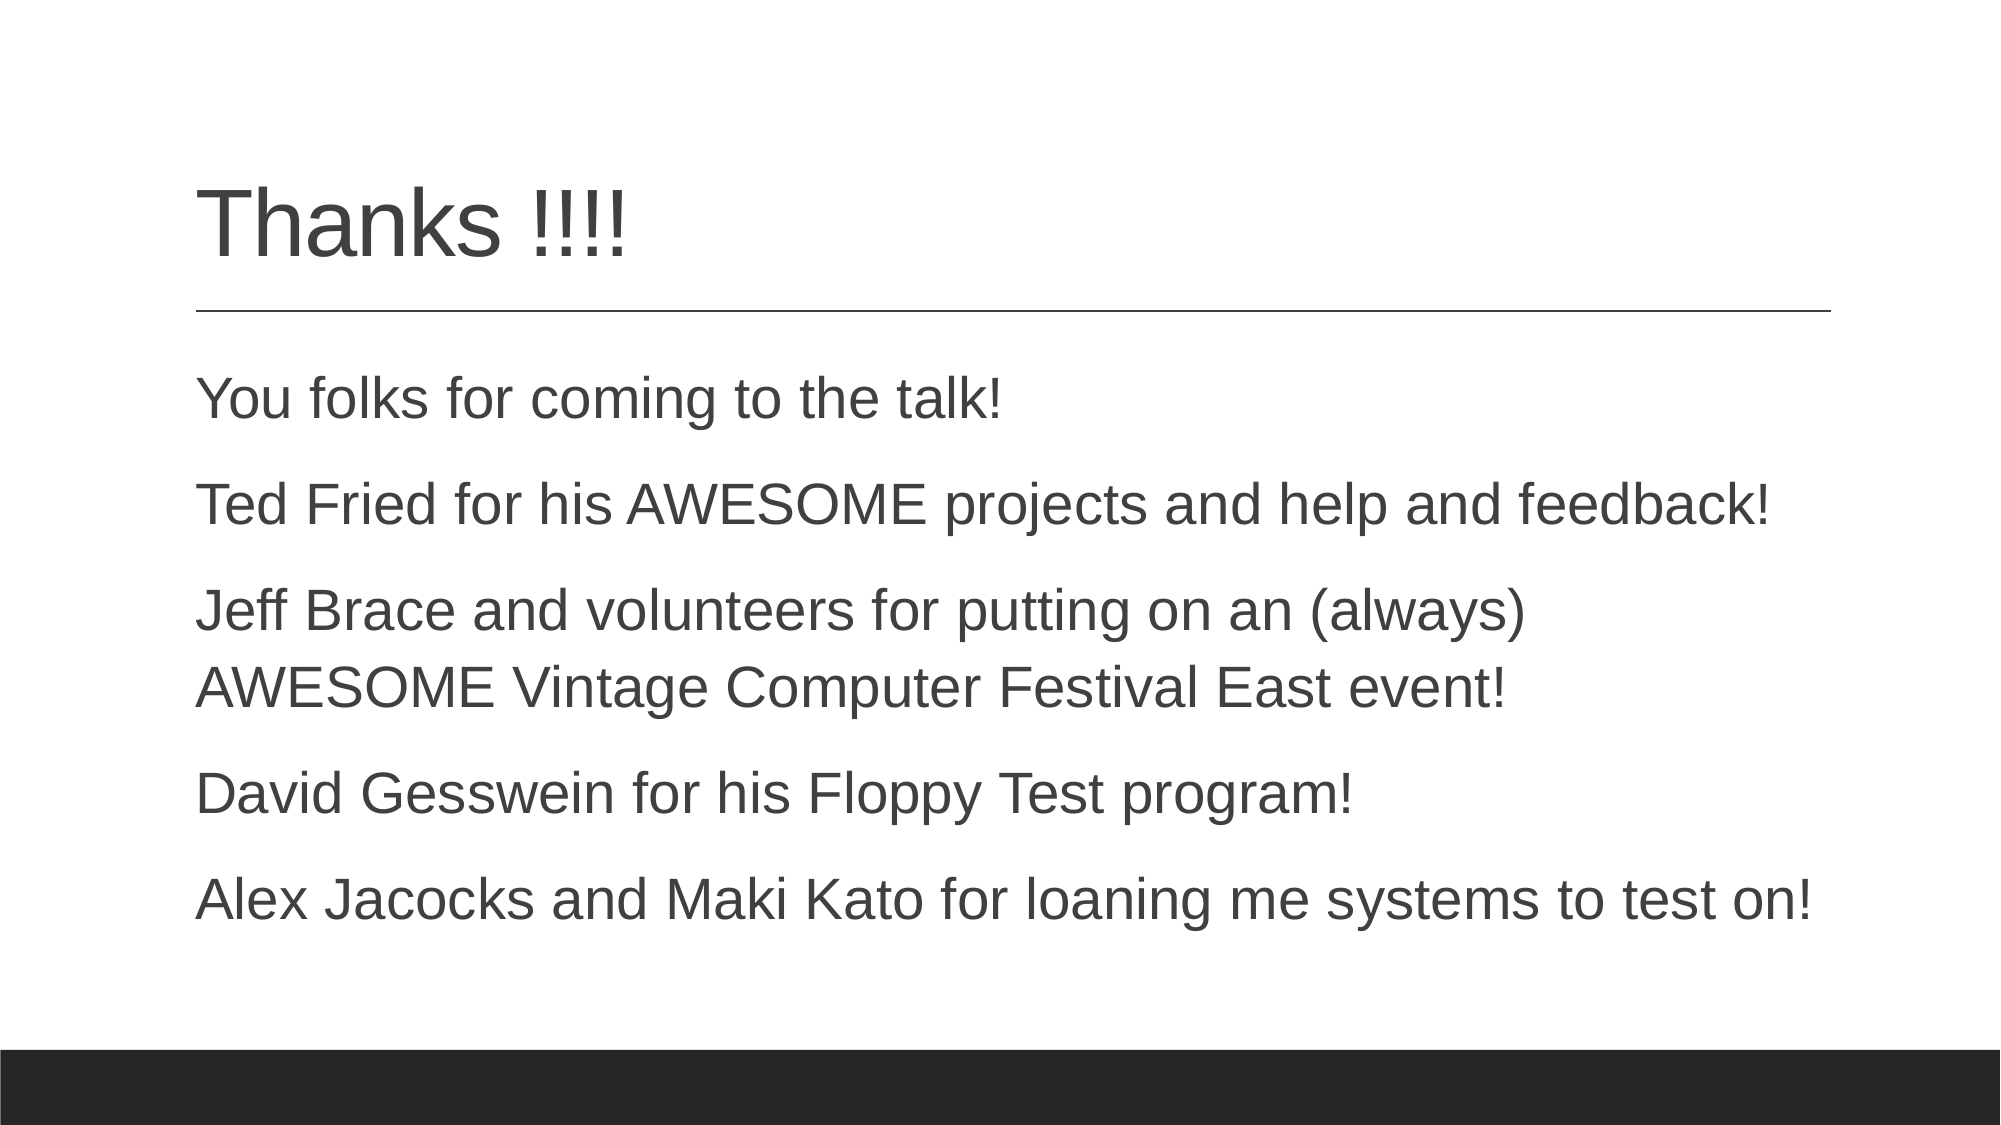

# Thanks !!!!
You folks for coming to the talk!
Ted Fried for his AWESOME projects and help and feedback!
Jeff Brace and volunteers for putting on an (always) AWESOME Vintage Computer Festival East event!
David Gesswein for his Floppy Test program!
Alex Jacocks and Maki Kato for loaning me systems to test on!